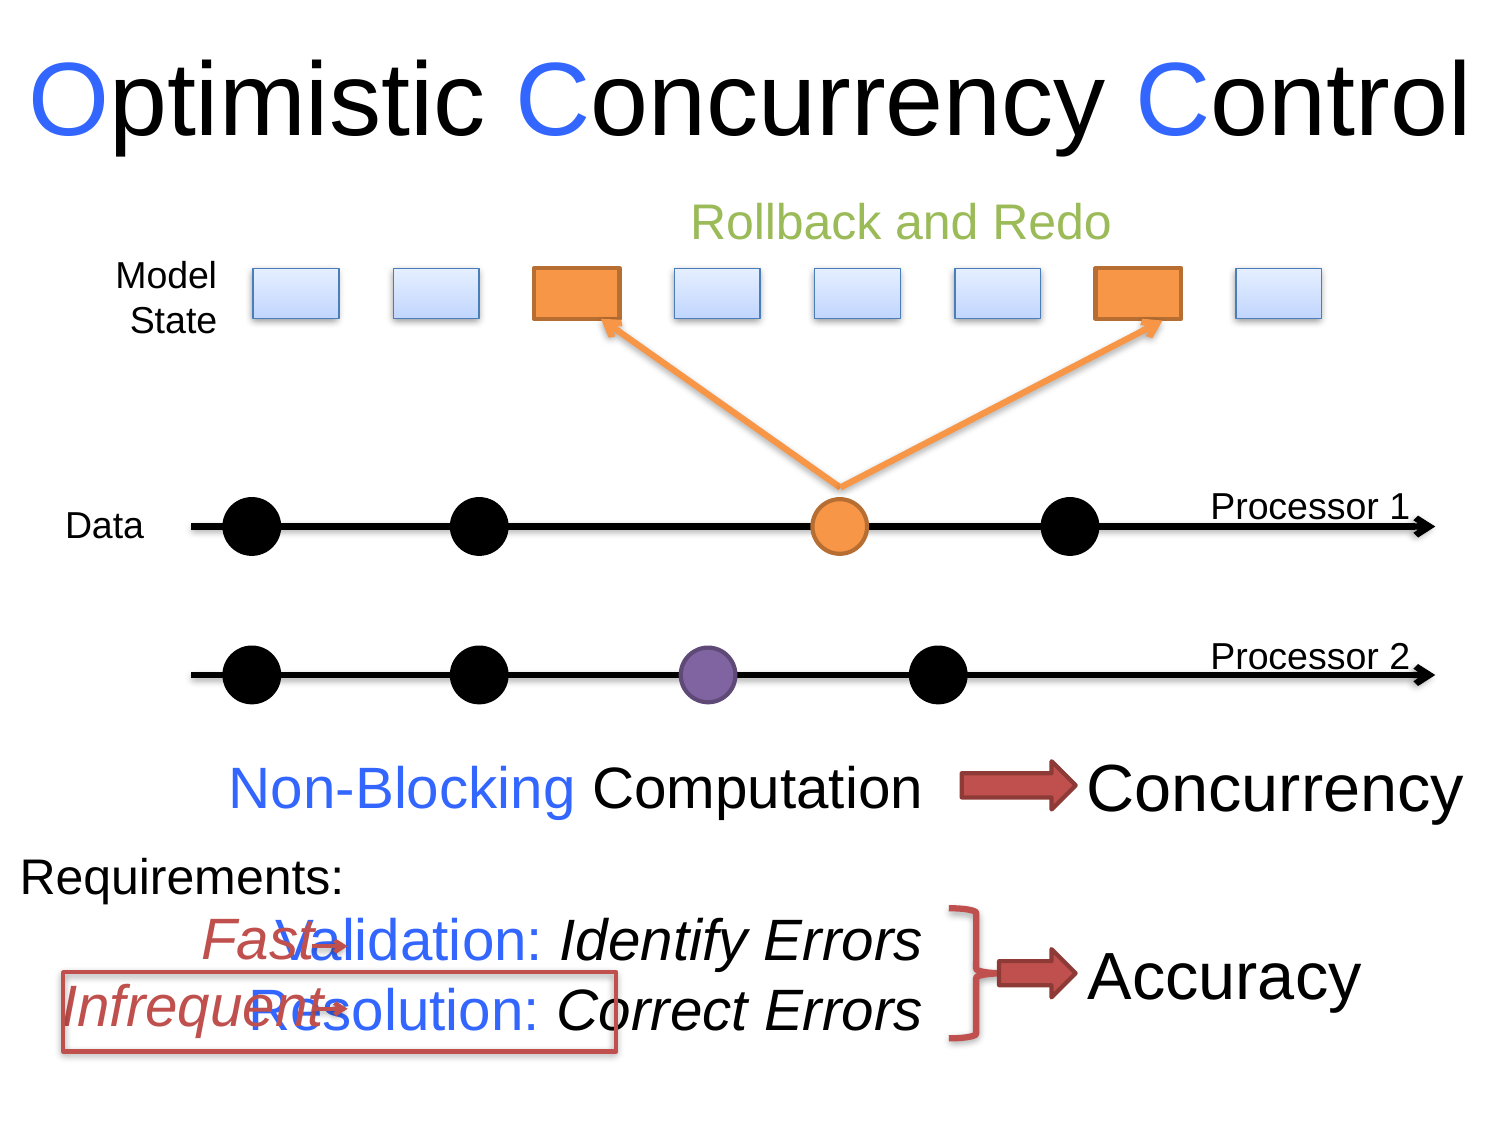

# Optimistic Concurrency Control
Rollback and Redo
Model
State

Processor 1
Data

Processor 2

Concurrency

Non-Blocking Computation
Requirements:
Fast
Validation: Identify Errors
Resolution: Correct Errors

Accuracy
Infrequent